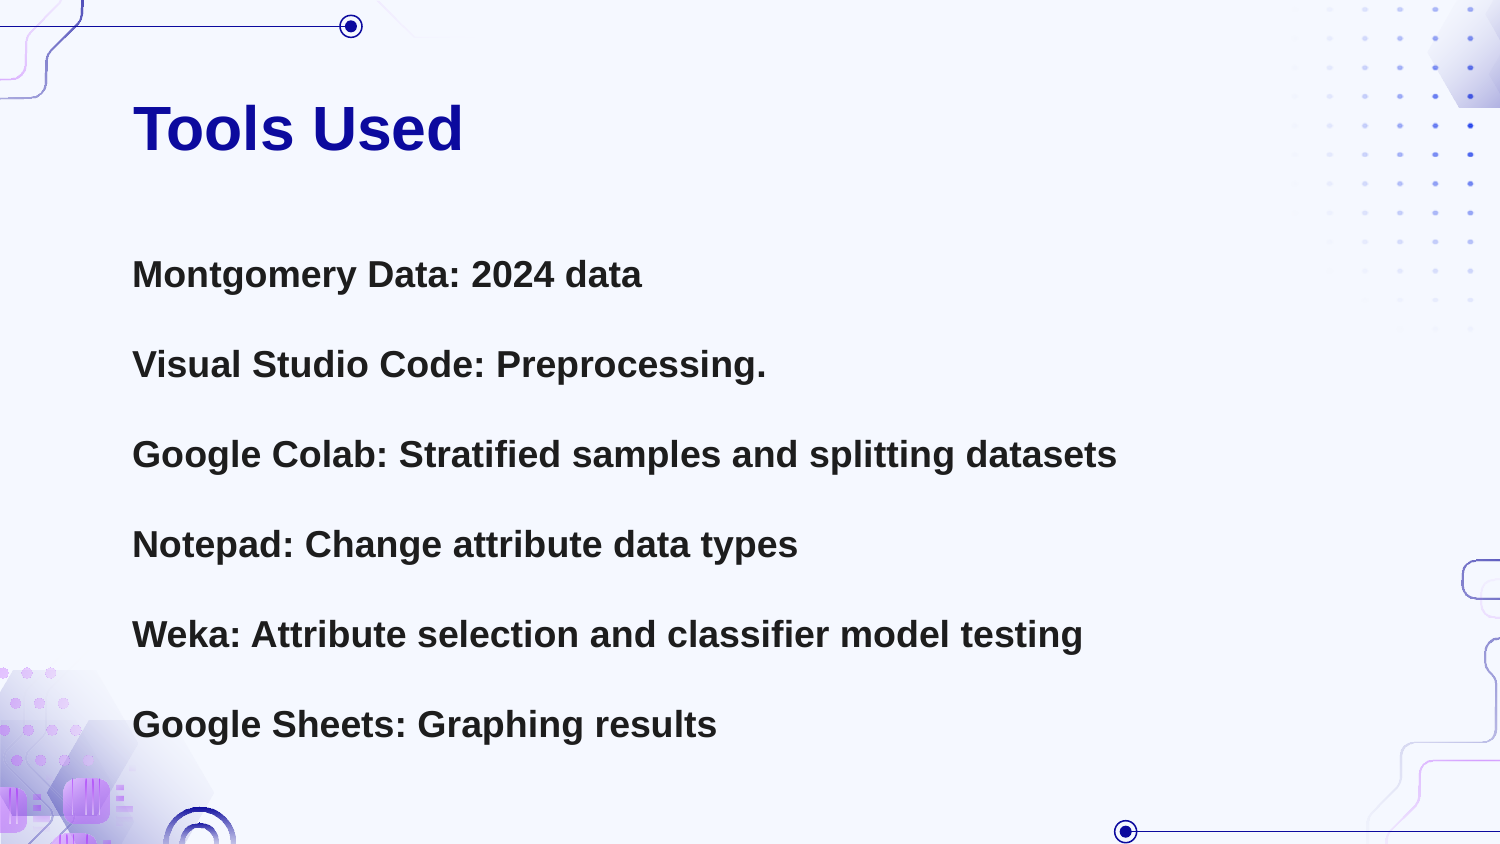

# Tools Used
Montgomery Data: 2024 data
Visual Studio Code: Preprocessing.
Google Colab: Stratified samples and splitting datasets
Notepad: Change attribute data types
Weka: Attribute selection and classifier model testing
Google Sheets: Graphing results